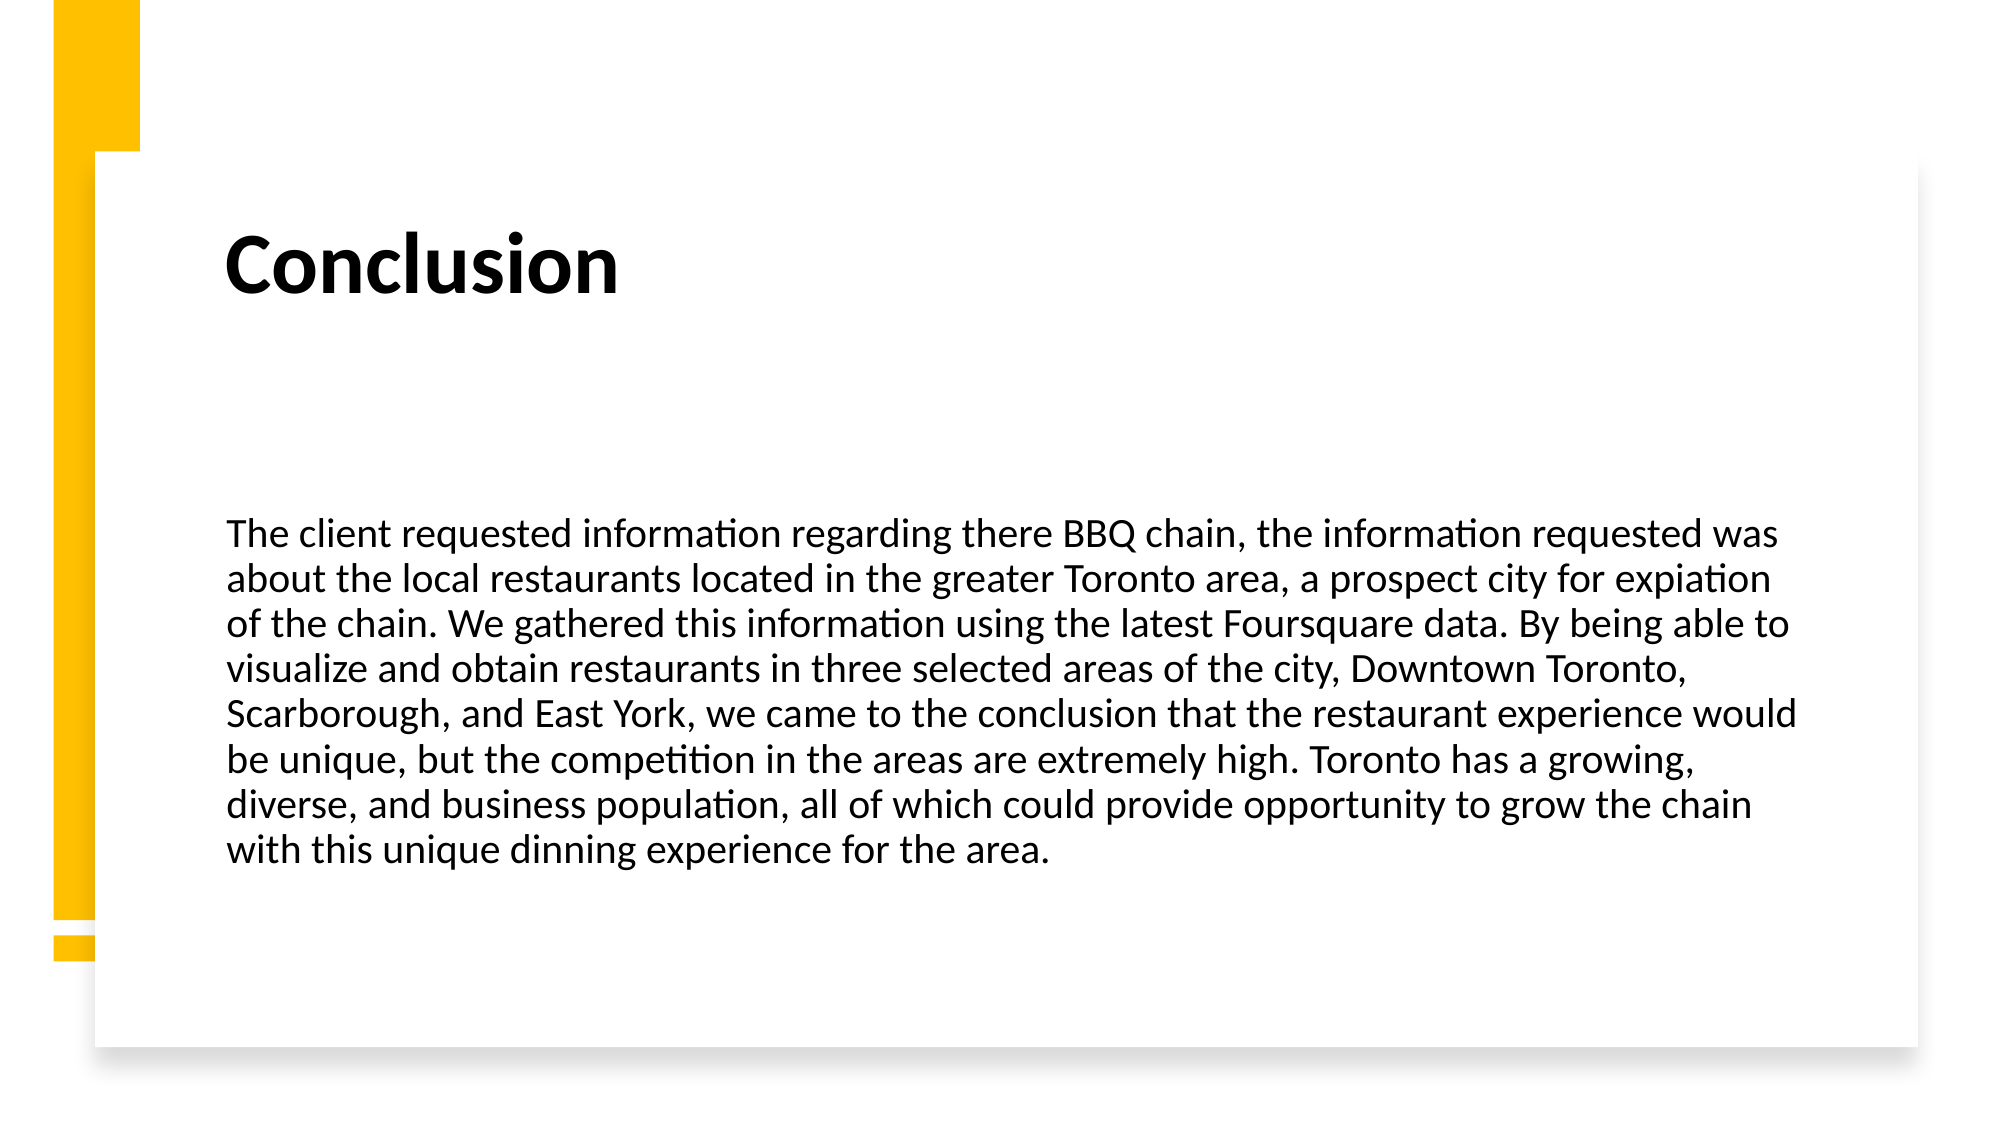

# Conclusion

The client requested information regarding there BBQ chain, the information requested was about the local restaurants located in the greater Toronto area, a prospect city for expiation of the chain. We gathered this information using the latest Foursquare data. By being able to visualize and obtain restaurants in three selected areas of the city, Downtown Toronto, Scarborough, and East York, we came to the conclusion that the restaurant experience would be unique, but the competition in the areas are extremely high. Toronto has a growing, diverse, and business population, all of which could provide opportunity to grow the chain with this unique dinning experience for the area.